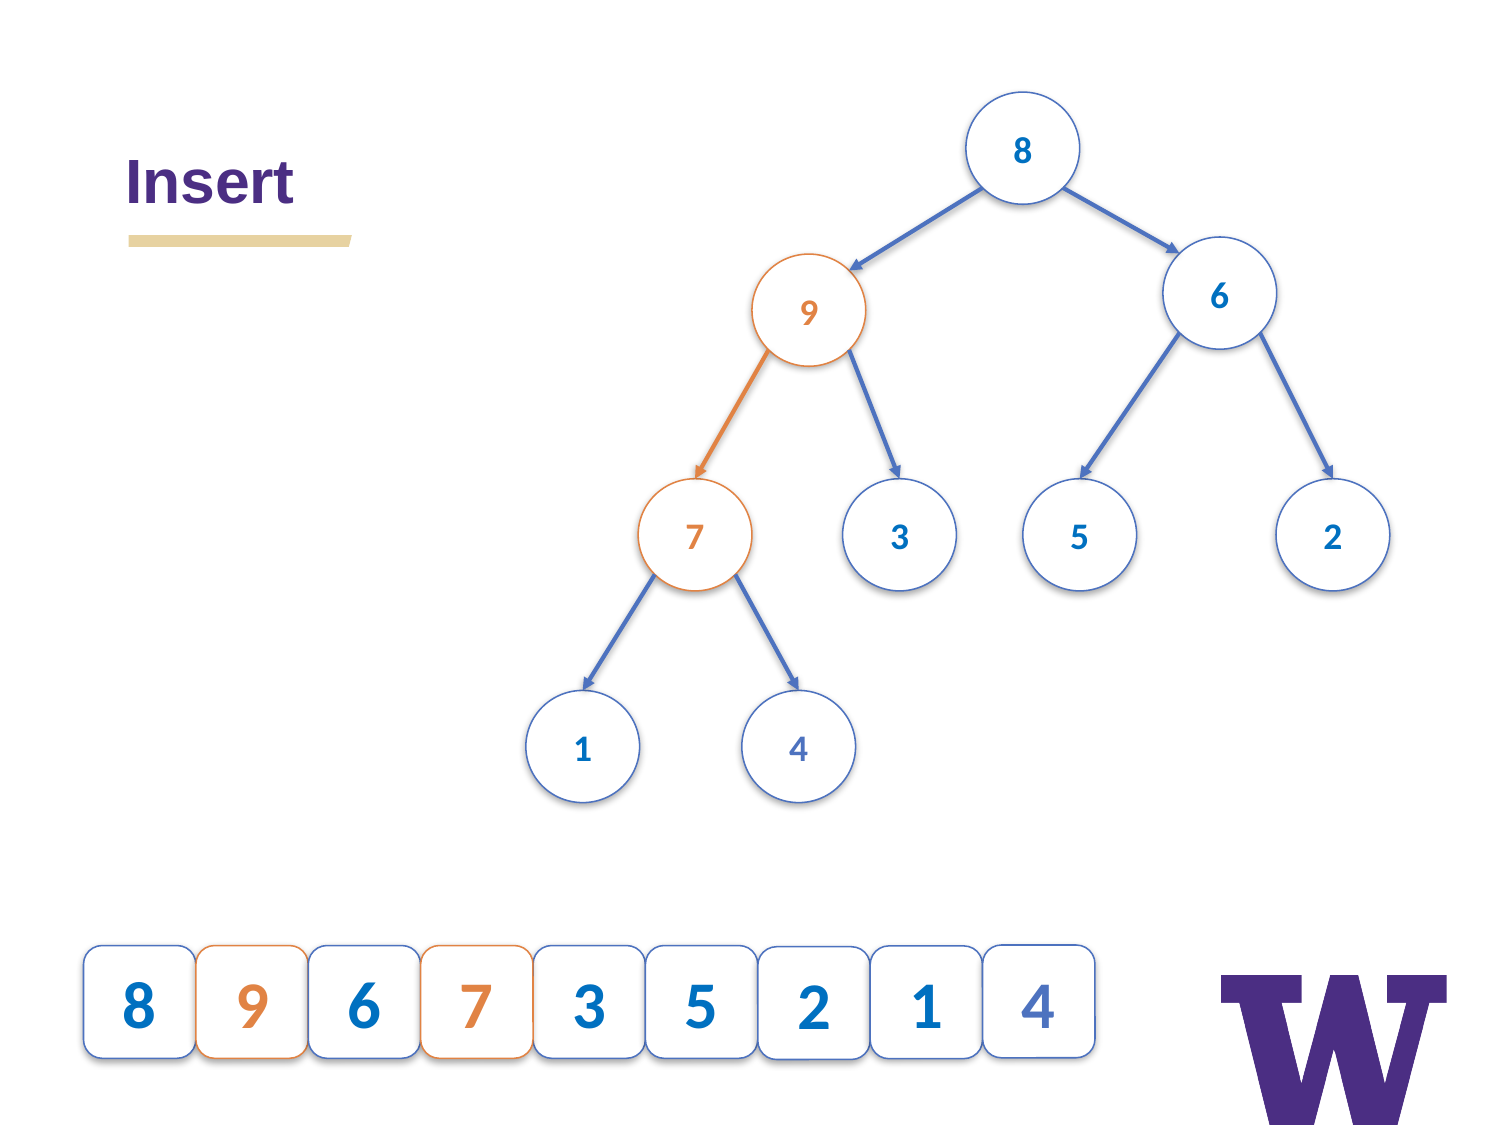

# Insert
8
6
9
5
2
7
3
1
4
4
8
9
6
7
3
5
1
2